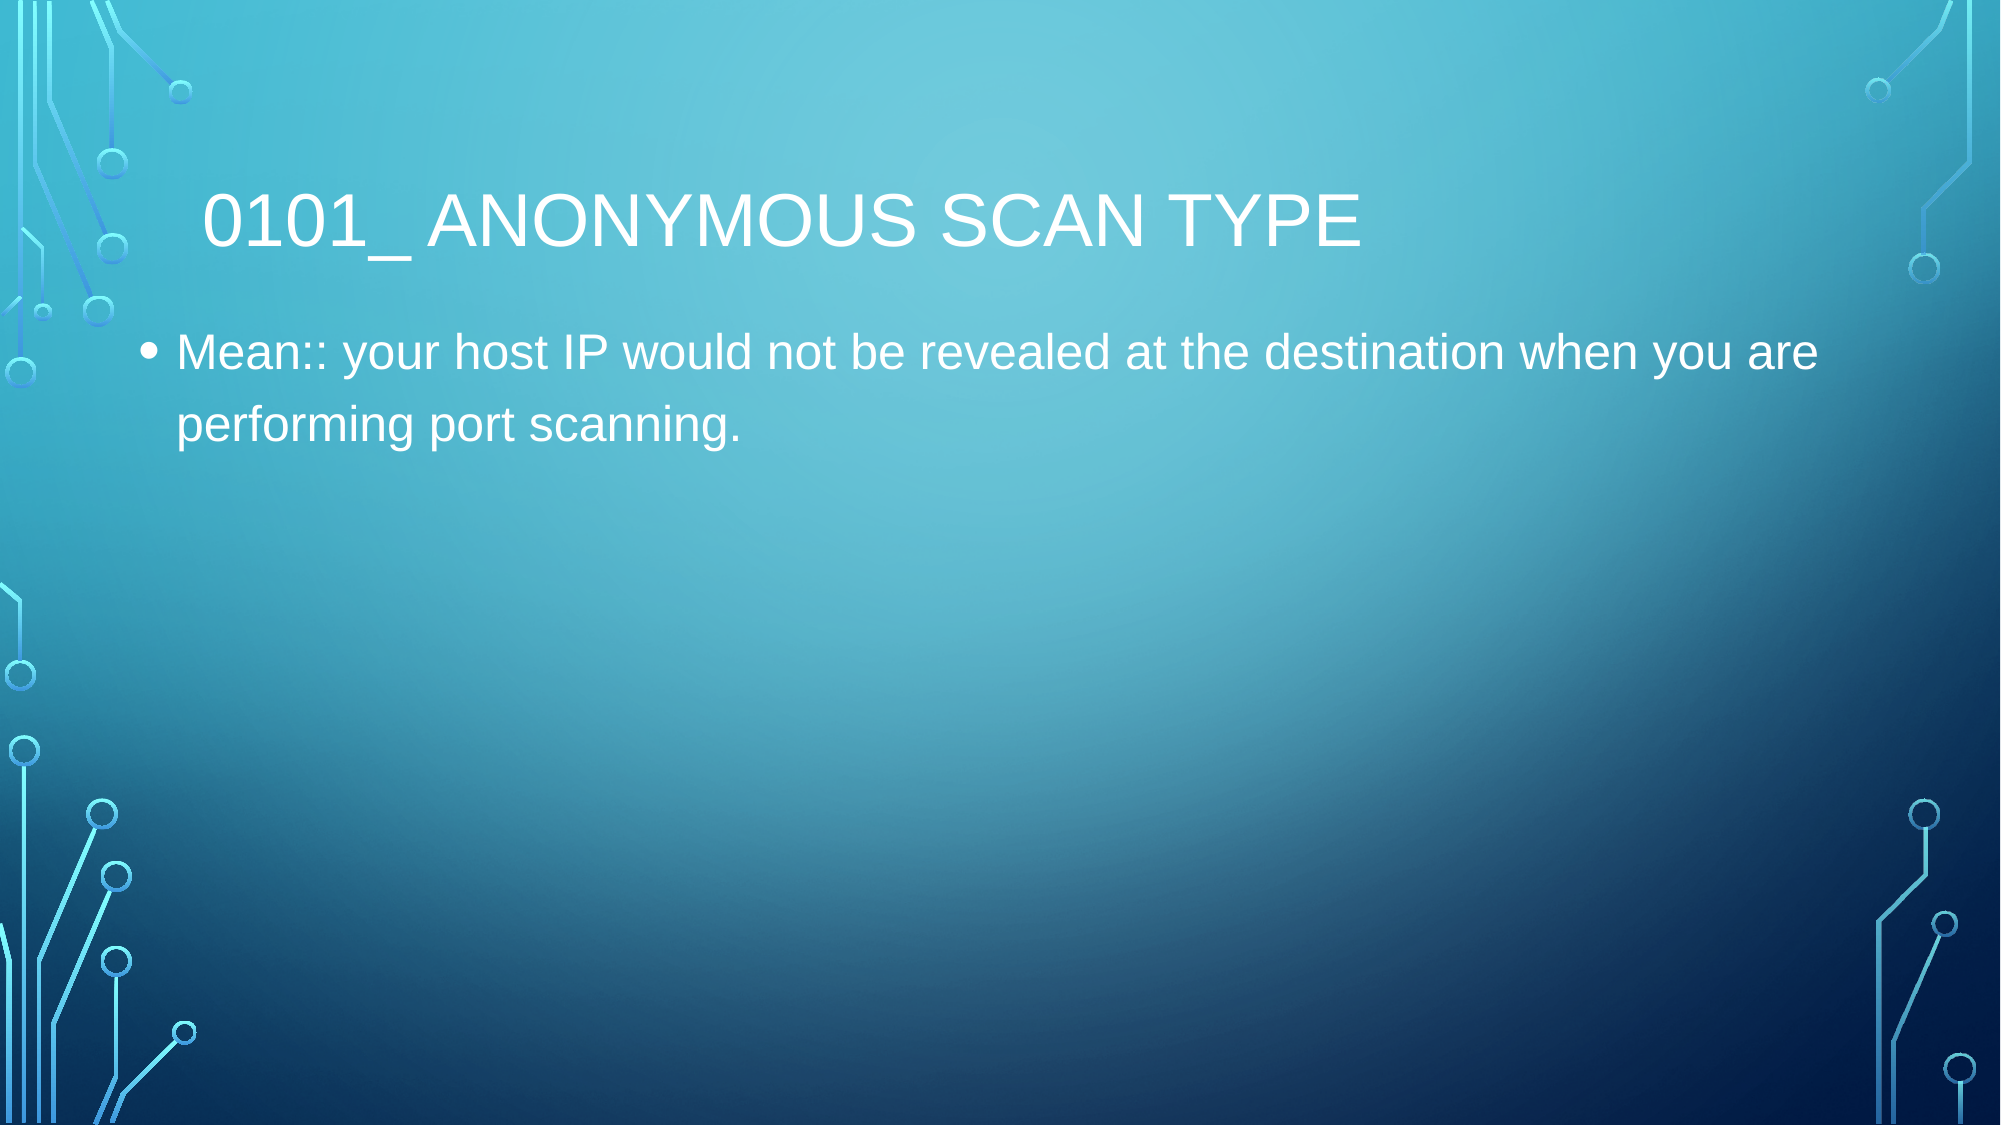

# 0101_ Anonymous Scan type
Mean:: your host IP would not be revealed at the destination when you are performing port scanning.